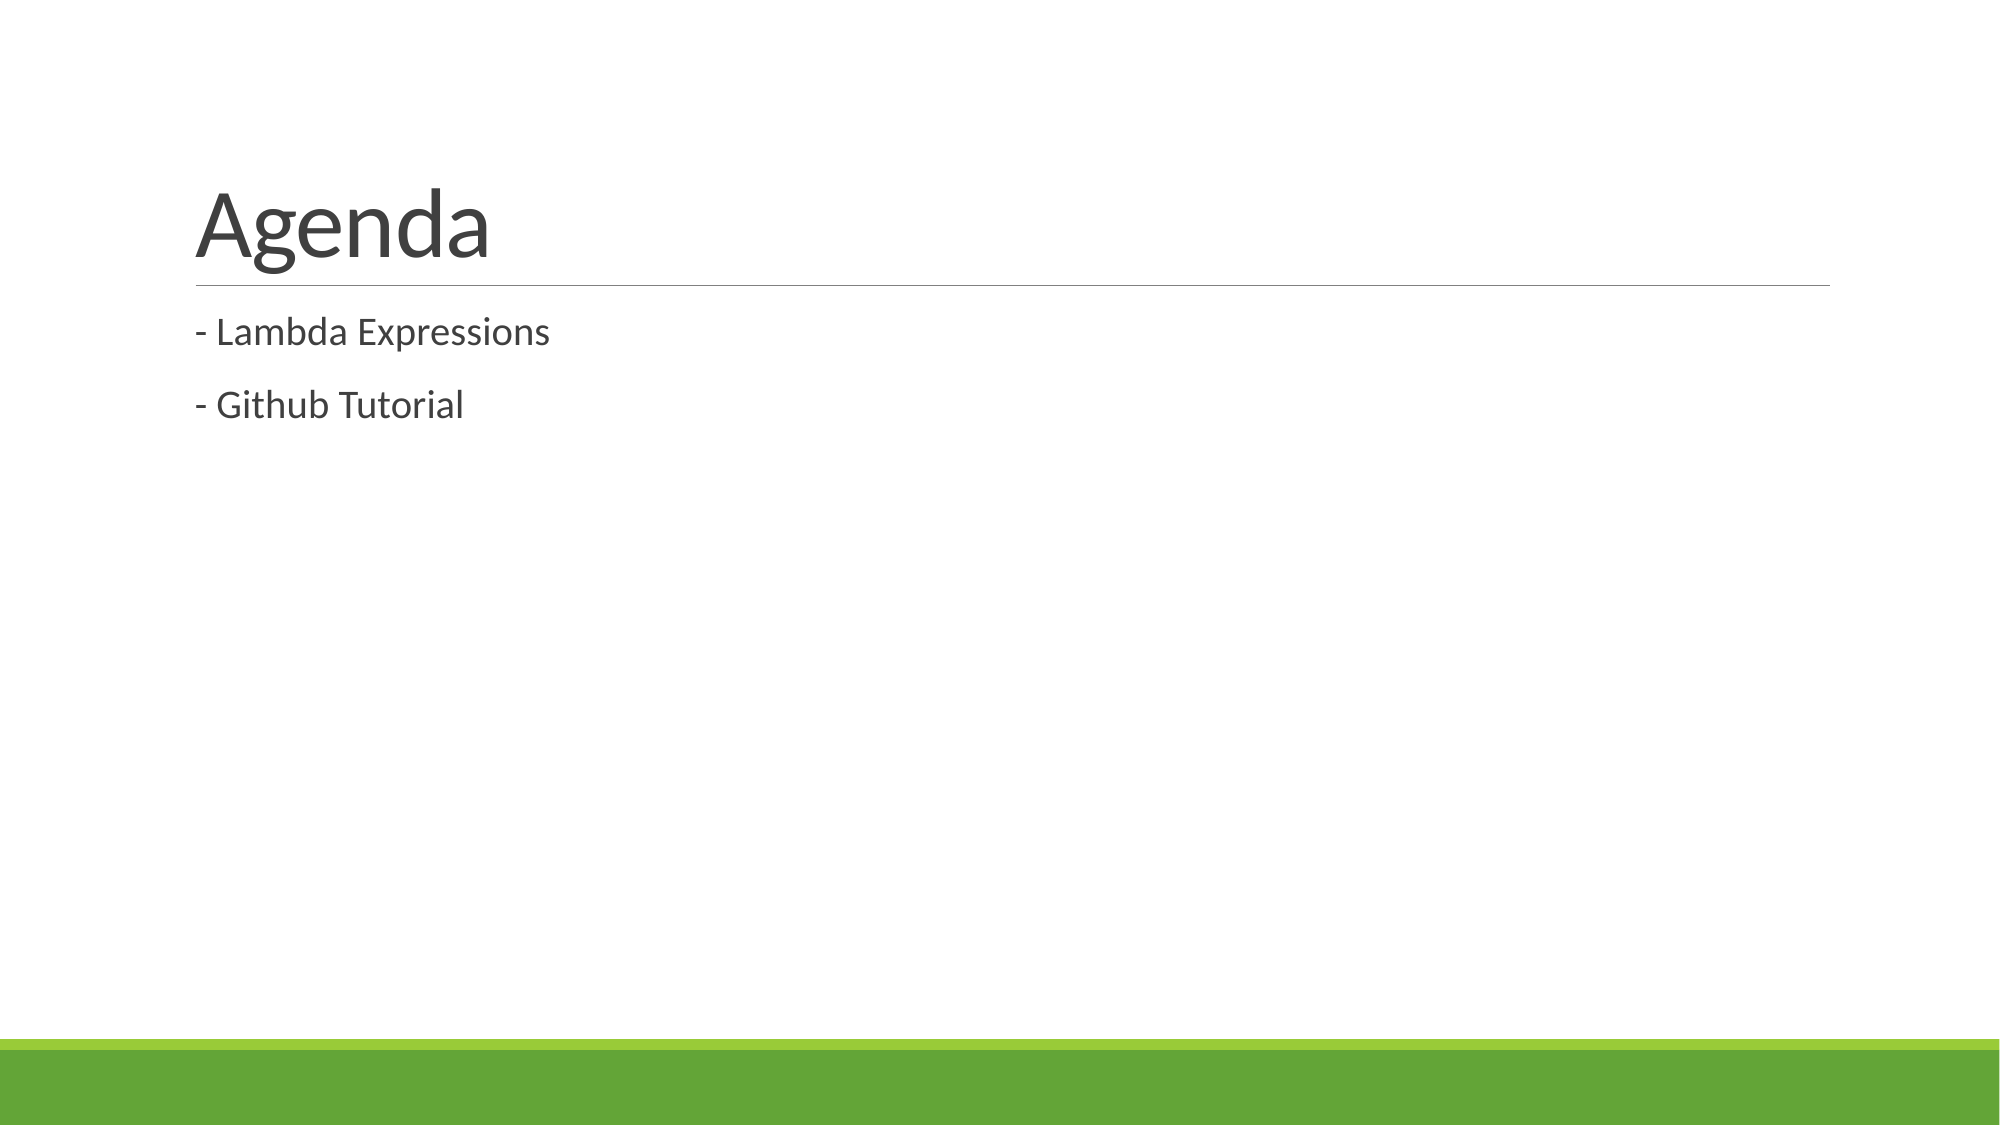

# Agenda
- Lambda Expressions
- Github Tutorial